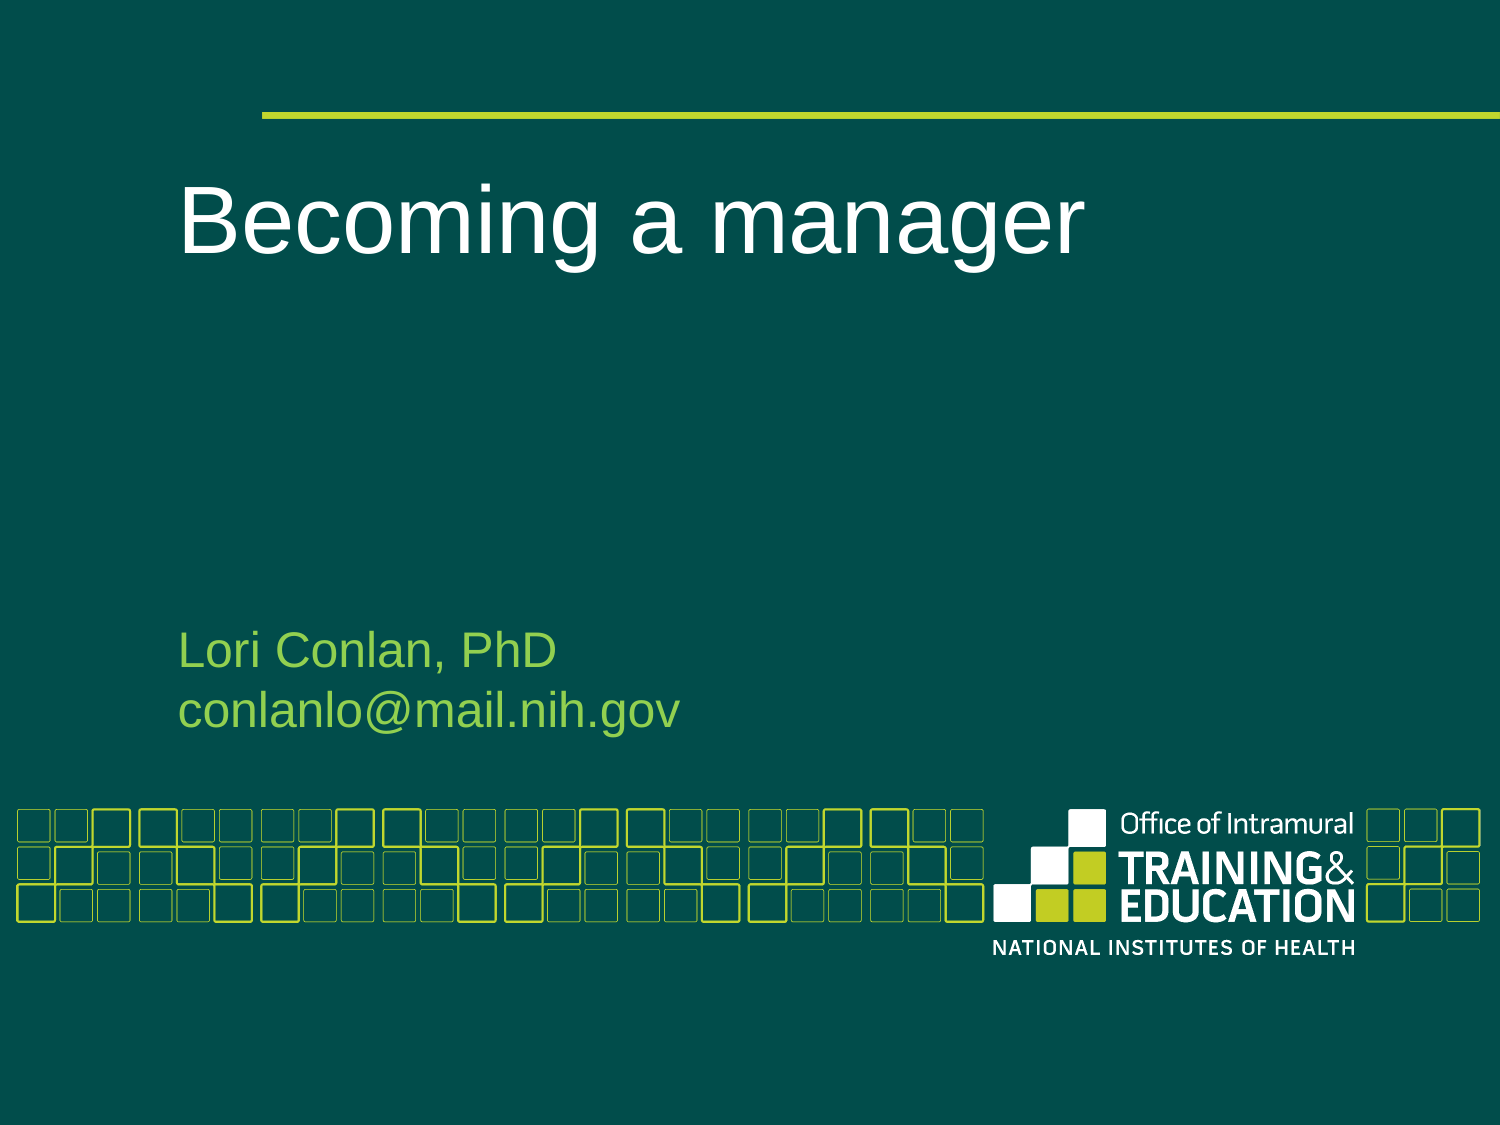

# Becoming a manager Lori Conlan, PhD conlanlo@mail.nih.gov